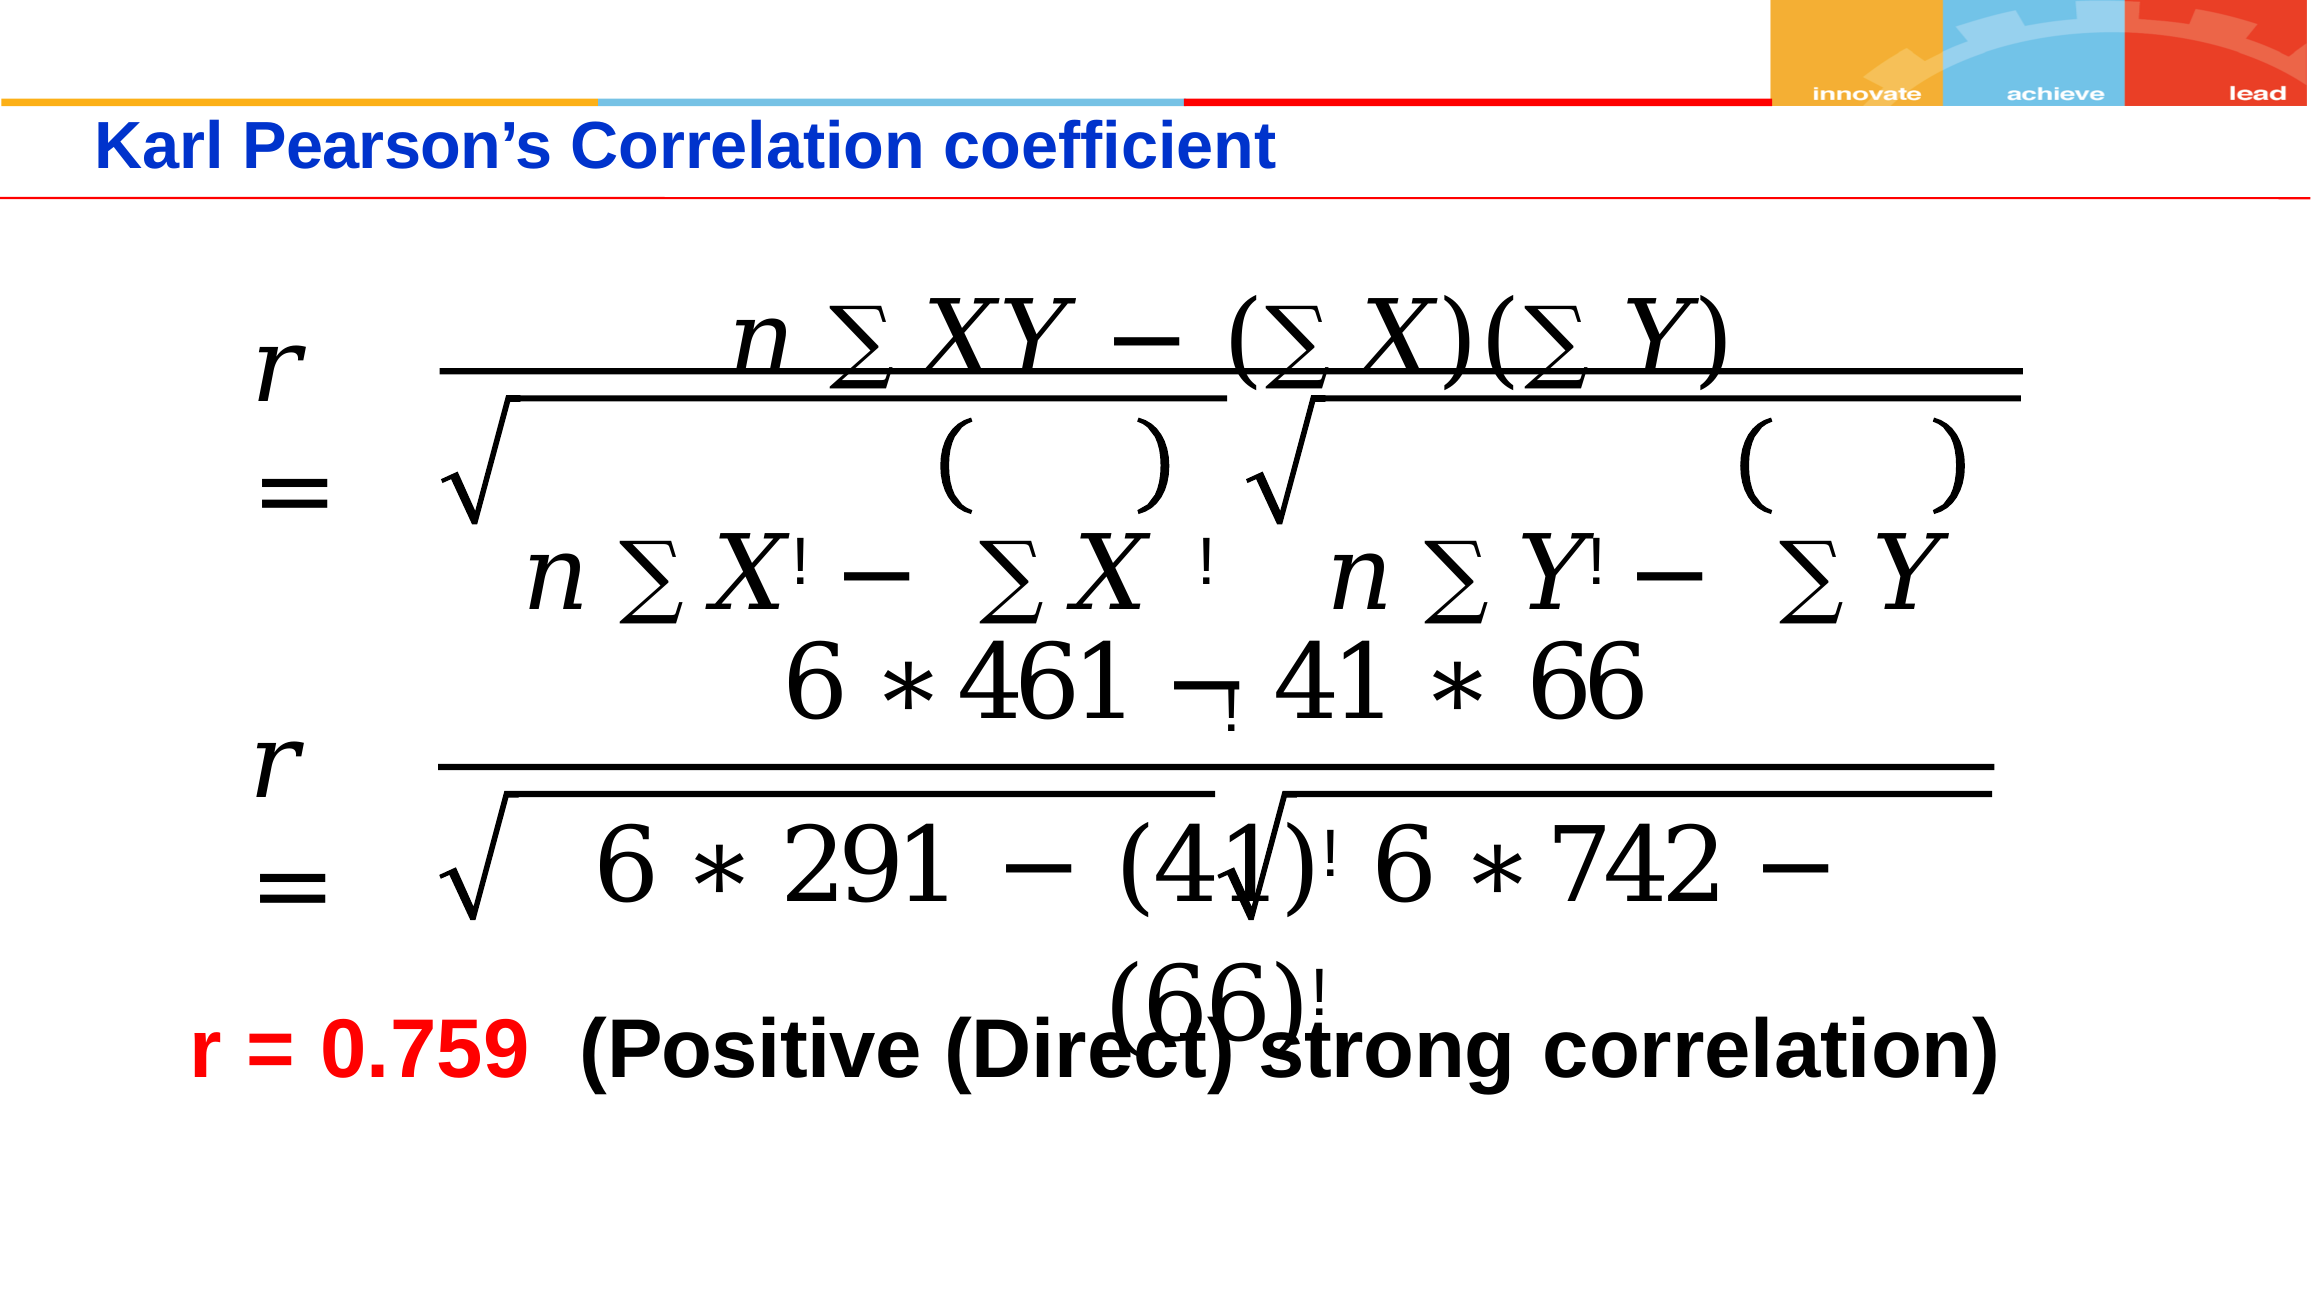

Karl Pearson’s Correlation coefficient
𝑛 ∑ 𝑋𝑌 − (∑ 𝑋)(∑ 𝑌)
𝑛 ∑ 𝑋! −	∑ 𝑋 !	𝑛 ∑ 𝑌! −	∑ 𝑌 !

𝑟 =

6 ∗ 461 − 41 ∗ 66
6 ∗  291 − (41)!	6 ∗ 742 − (66)!
𝑟 =

r = 0.759	(Positive (Direct) strong correlation)
|